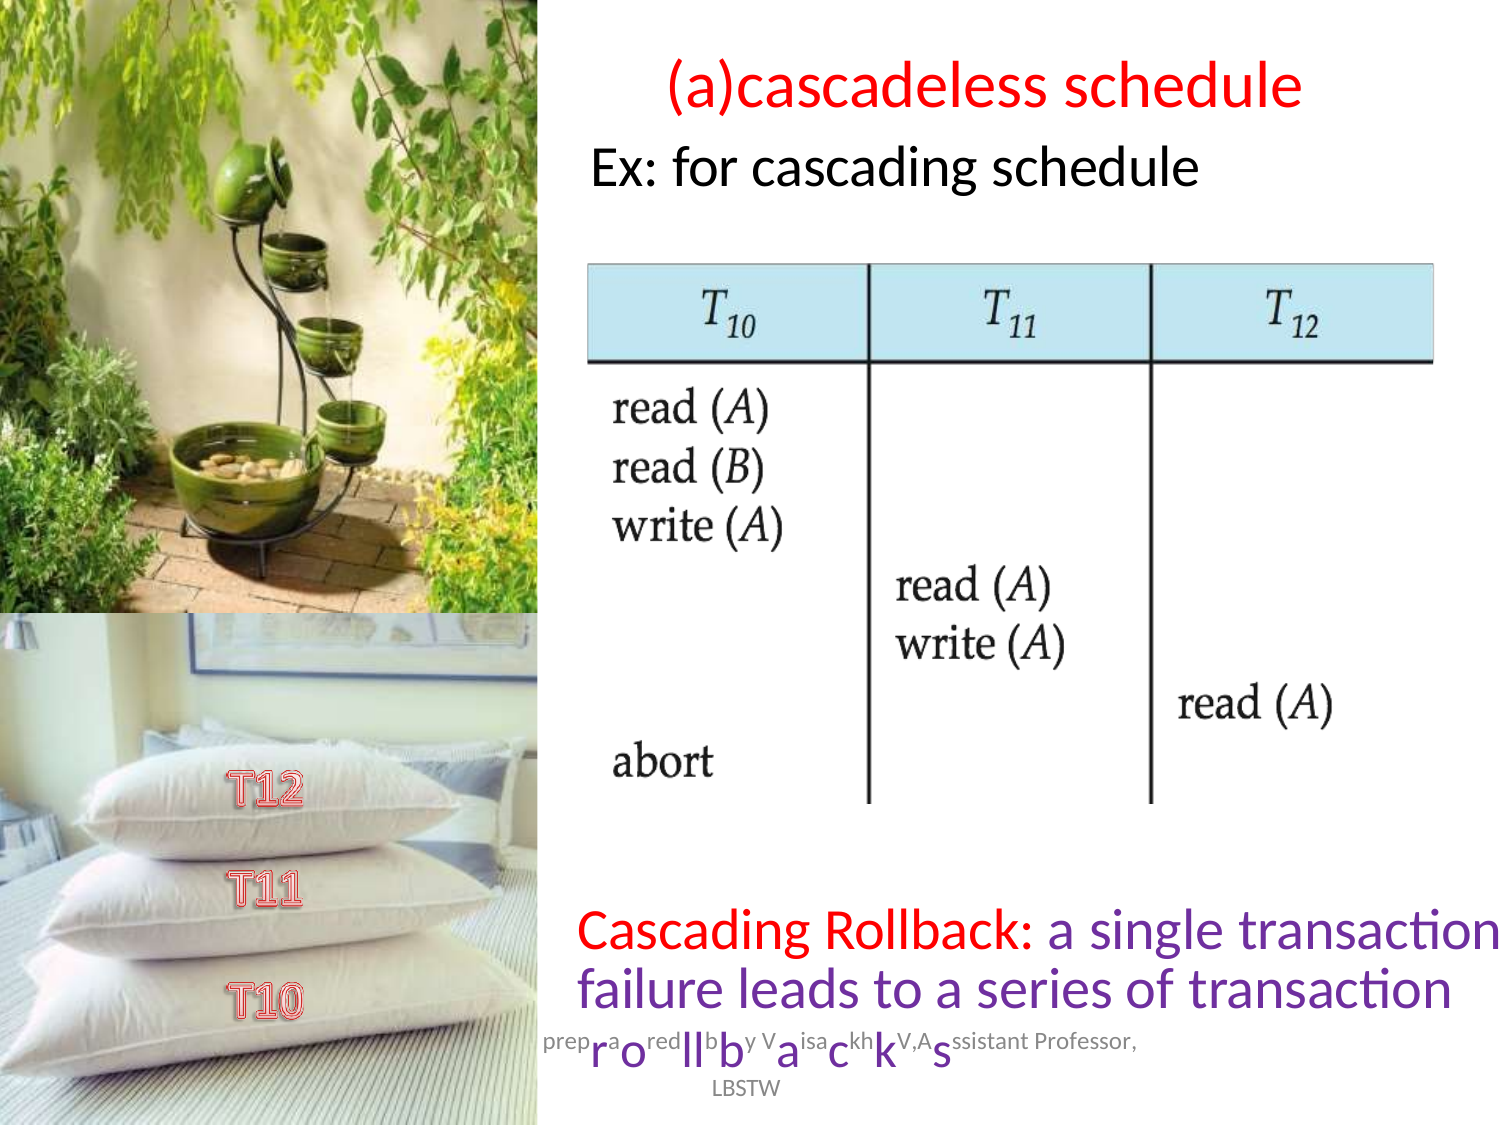

# (a)cascadeless schedule
Ex: for cascading schedule

Cascading Rollback: a single transaction
failure leads to a series of transaction
prepraoredllbby VaisackhkV,Asssistant Professor,

LBSTW